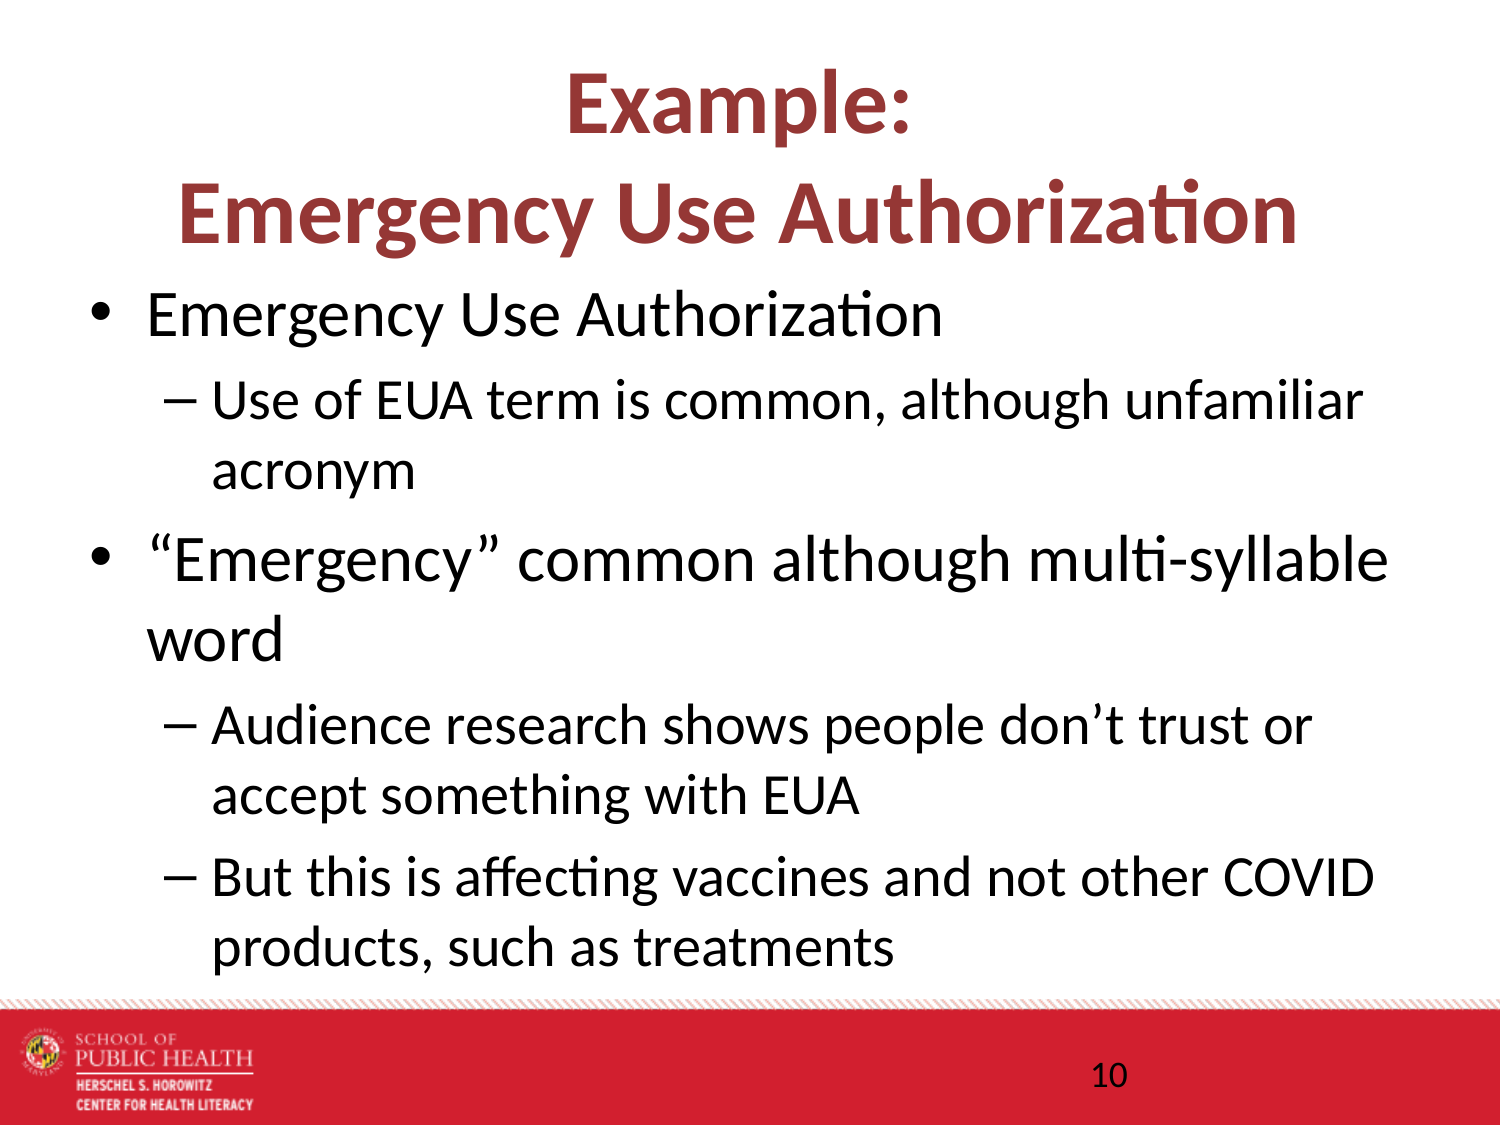

# Example: Emergency Use Authorization
Emergency Use Authorization
Use of EUA term is common, although unfamiliar acronym
“Emergency” common although multi-syllable word
Audience research shows people don’t trust or accept something with EUA
But this is affecting vaccines and not other COVID products, such as treatments
10